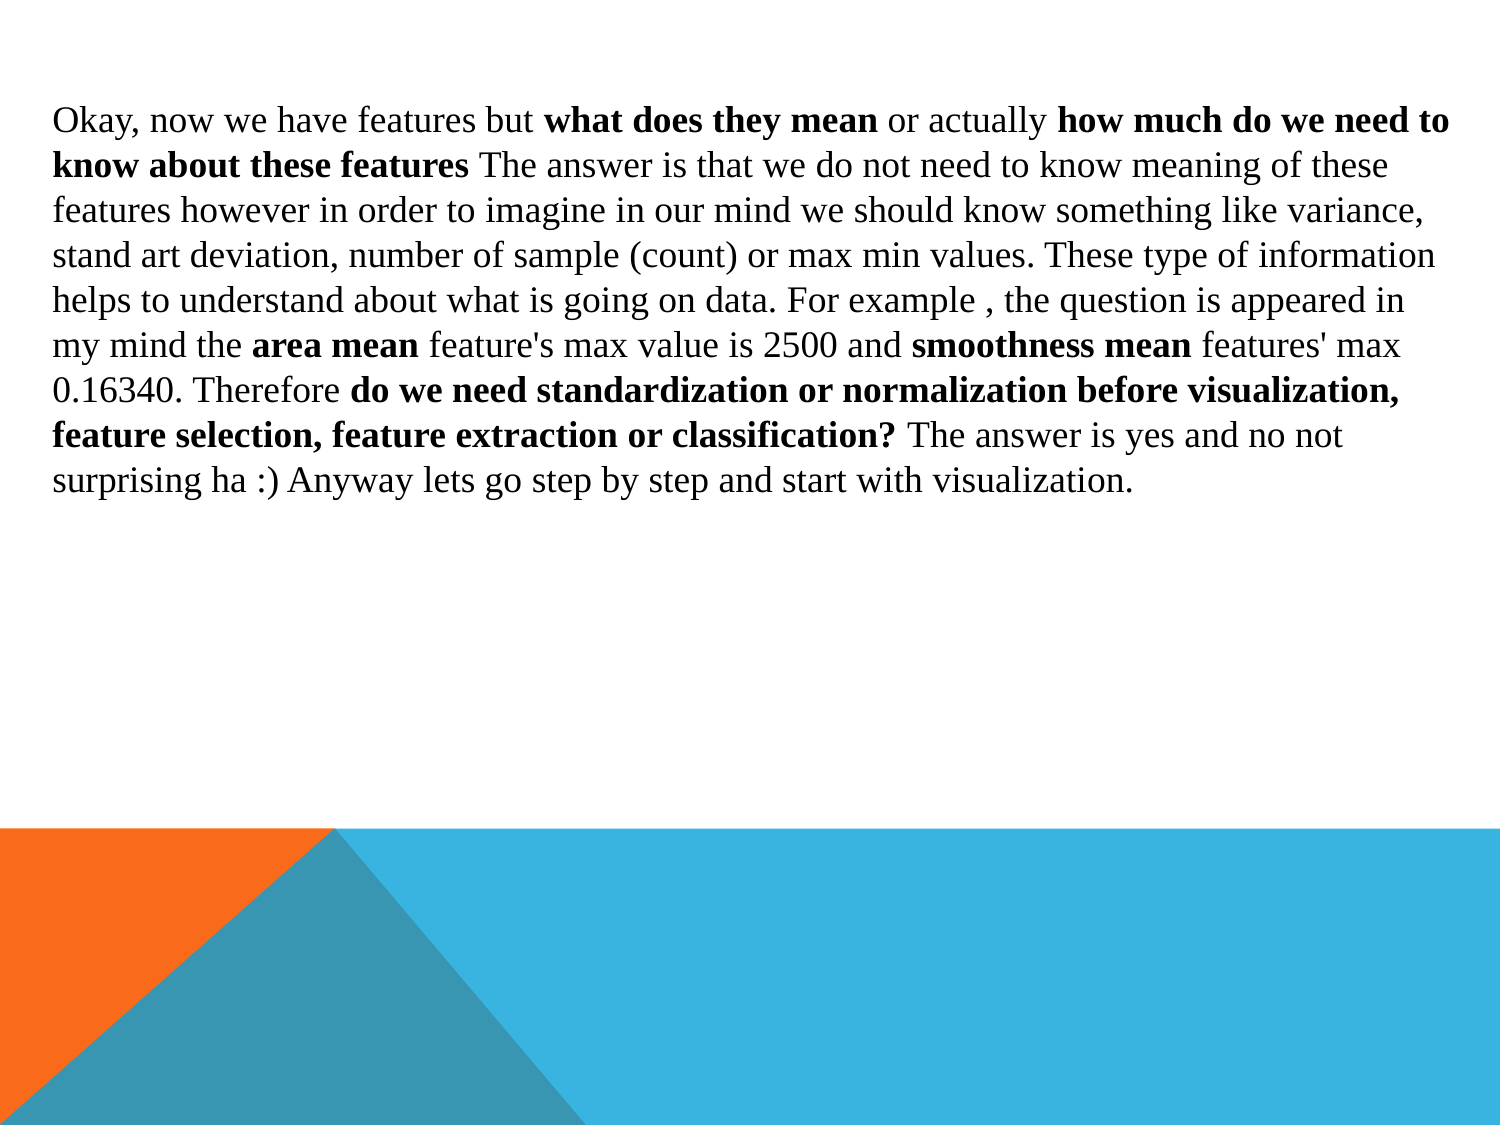

Okay, now we have features but what does they mean or actually how much do we need to know about these features The answer is that we do not need to know meaning of these features however in order to imagine in our mind we should know something like variance, stand art deviation, number of sample (count) or max min values. These type of information helps to understand about what is going on data. For example , the question is appeared in my mind the area mean feature's max value is 2500 and smoothness mean features' max 0.16340. Therefore do we need standardization or normalization before visualization, feature selection, feature extraction or classification? The answer is yes and no not surprising ha :) Anyway lets go step by step and start with visualization.